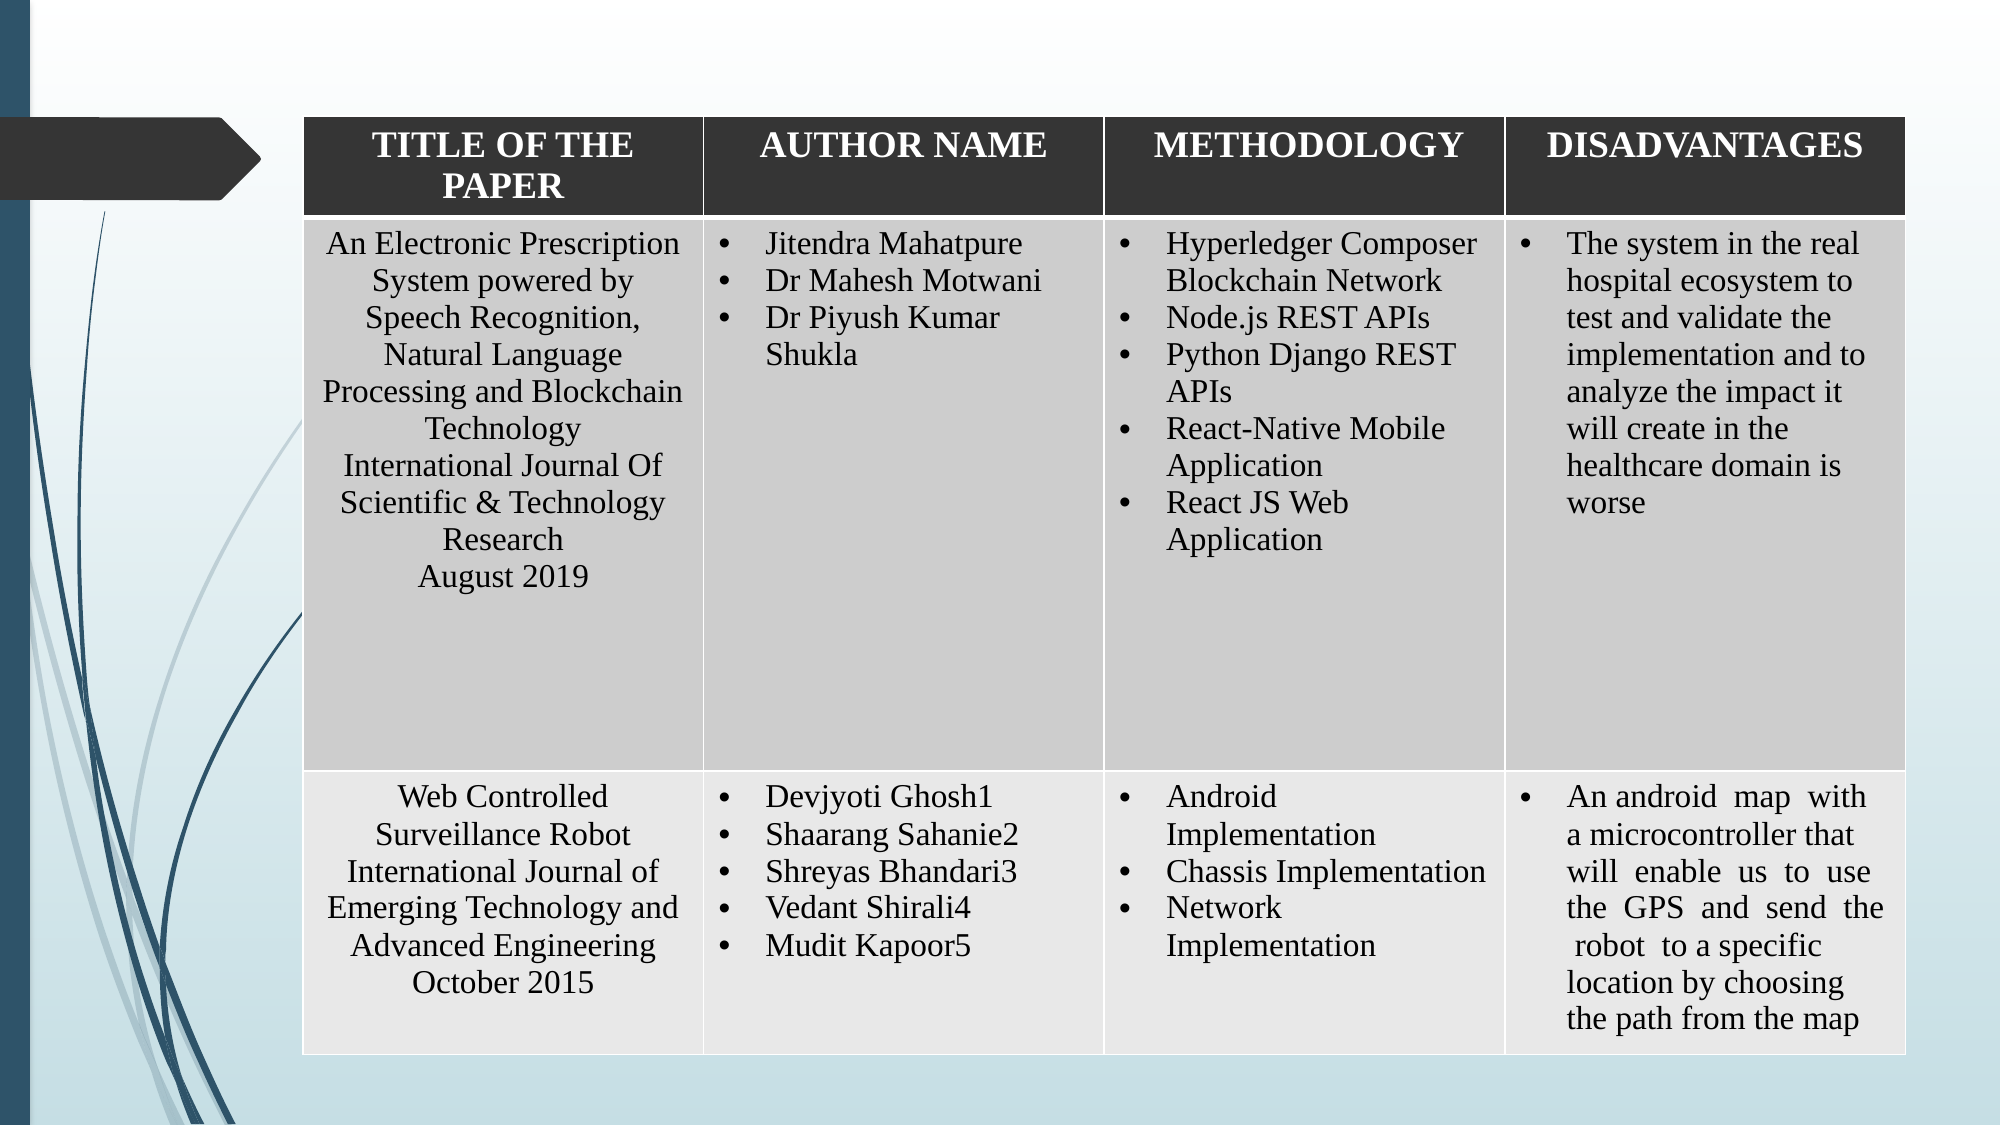

| TITLE OF THE PAPER | AUTHOR NAME | METHODOLOGY | DISADVANTAGES |
| --- | --- | --- | --- |
| An Electronic Prescription System powered by Speech Recognition, Natural Language Processing and Blockchain Technology International Journal Of Scientific & Technology Research August 2019 | Jitendra Mahatpure Dr Mahesh Motwani Dr Piyush Kumar Shukla | Hyperledger Composer Blockchain Network Node.js REST APIs Python Django REST APIs React-Native Mobile Application React JS Web Application | The system in the real hospital ecosystem to test and validate the implementation and to analyze the impact it will create in the healthcare domain is worse |
| Web Controlled Surveillance Robot International Journal of Emerging Technology and Advanced Engineering October 2015 | Devjyoti Ghosh1 Shaarang Sahanie2 Shreyas Bhandari3 Vedant Shirali4 Mudit Kapoor5 | Android Implementation Chassis Implementation Network Implementation | An android map with a microcontroller that will enable us to use the GPS and send the robot to a specific location by choosing the path from the map |